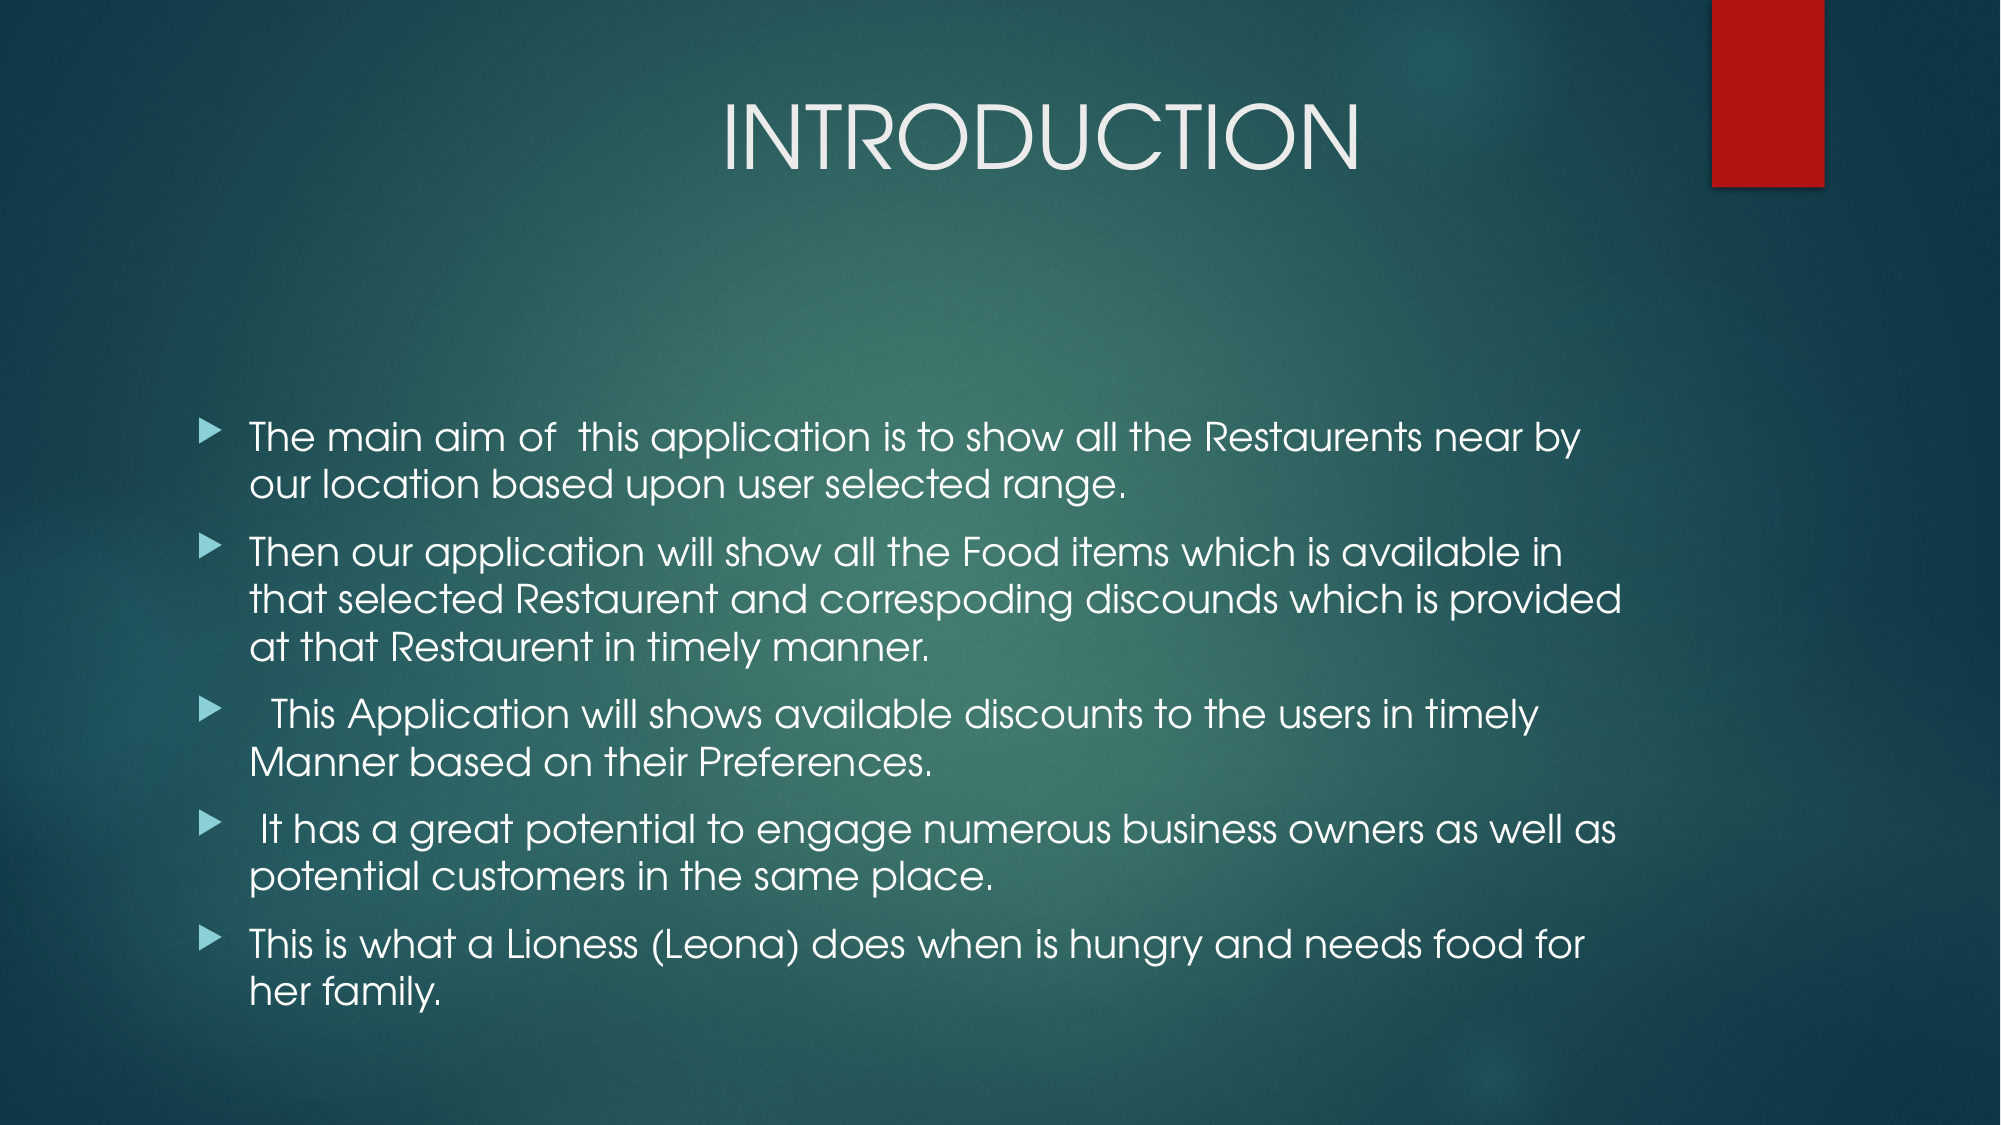

# INTRODUCTION

The main aim of  this application is to show all the Restaurents near by our location based upon user selected range.
Then our application will show all the Food items which is available in that selected Restaurent and correspoding discounds which is provided at that Restaurent in timely manner.
  This Application will shows available discounts to the users in timely Manner based on their Preferences.
 It has a great potential to engage numerous business owners as well as potential customers in the same place.
This is what a Lioness (Leona) does when is hungry and needs food for her family.